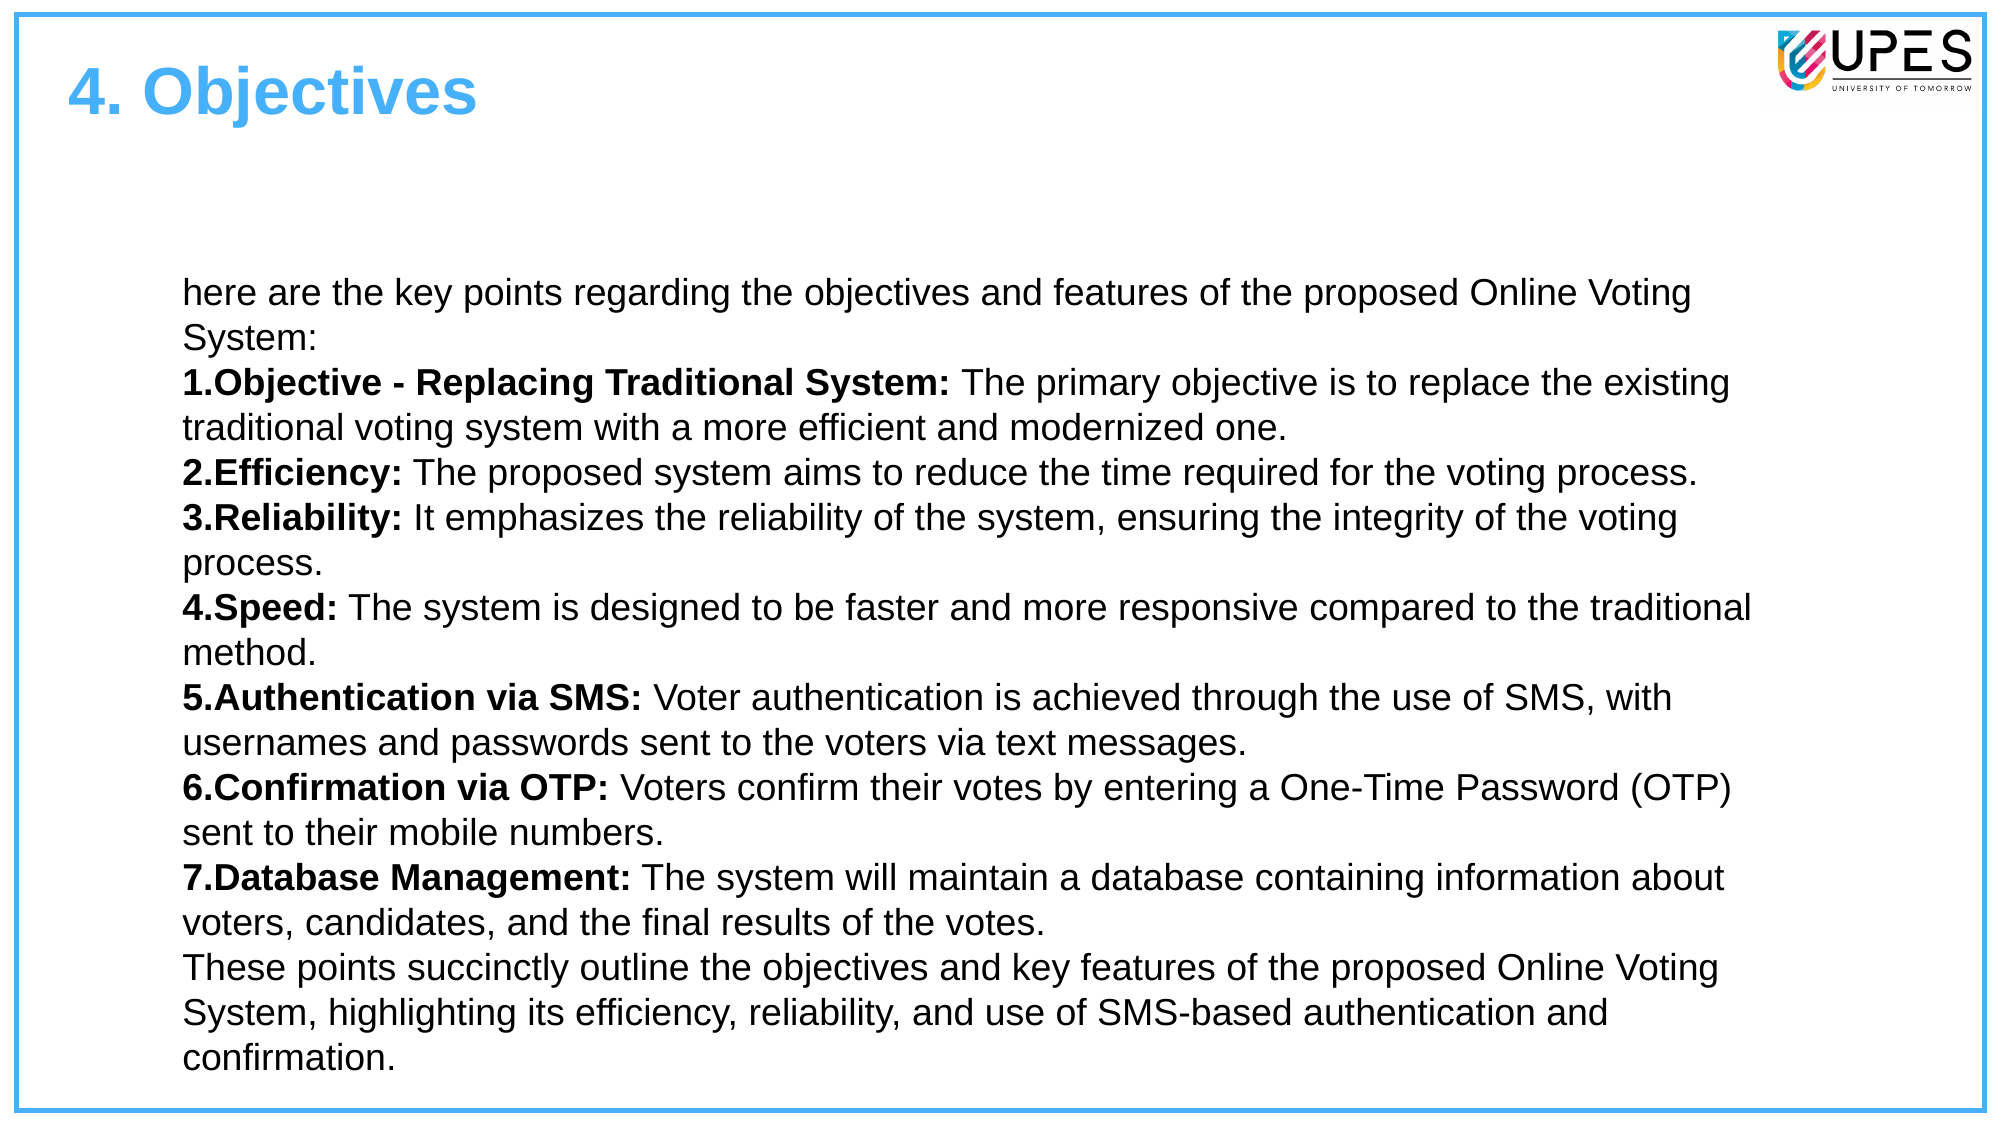

4. Objectives
here are the key points regarding the objectives and features of the proposed Online Voting System:
Objective - Replacing Traditional System: The primary objective is to replace the existing traditional voting system with a more efficient and modernized one.
Efficiency: The proposed system aims to reduce the time required for the voting process.
Reliability: It emphasizes the reliability of the system, ensuring the integrity of the voting process.
Speed: The system is designed to be faster and more responsive compared to the traditional method.
Authentication via SMS: Voter authentication is achieved through the use of SMS, with usernames and passwords sent to the voters via text messages.
Confirmation via OTP: Voters confirm their votes by entering a One-Time Password (OTP) sent to their mobile numbers.
Database Management: The system will maintain a database containing information about voters, candidates, and the final results of the votes.
These points succinctly outline the objectives and key features of the proposed Online Voting System, highlighting its efficiency, reliability, and use of SMS-based authentication and confirmation.